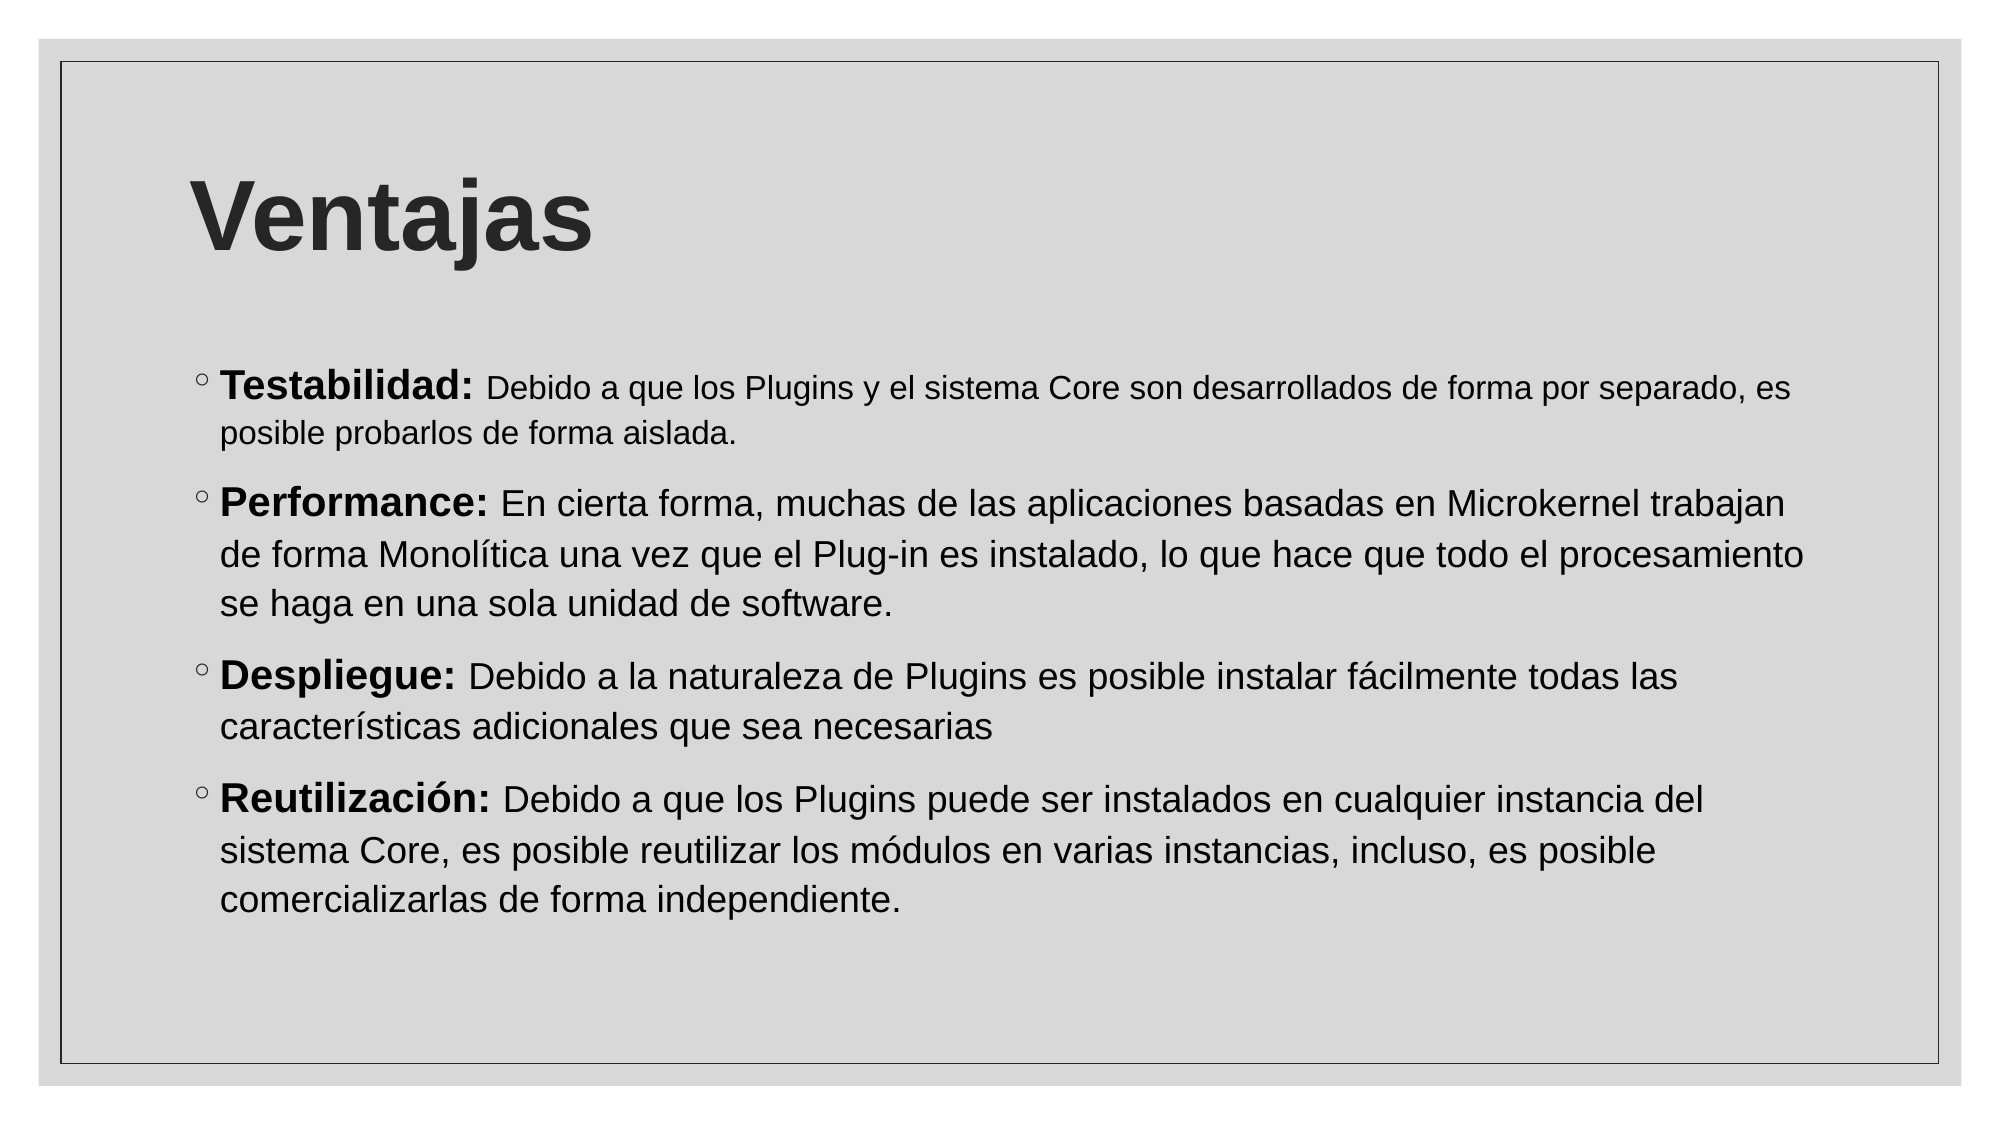

# Ventajas
Testabilidad: Debido a que los Plugins y el sistema Core son desarrollados de forma por separado, es posible probarlos de forma aislada.
Performance: En cierta forma, muchas de las aplicaciones basadas en Microkernel trabajan de forma Monolítica una vez que el Plug-in es instalado, lo que hace que todo el procesamiento se haga en una sola unidad de software.
Despliegue: Debido a la naturaleza de Plugins es posible instalar fácilmente todas las características adicionales que sea necesarias
Reutilización: Debido a que los Plugins puede ser instalados en cualquier instancia del sistema Core, es posible reutilizar los módulos en varias instancias, incluso, es posible comercializarlas de forma independiente.